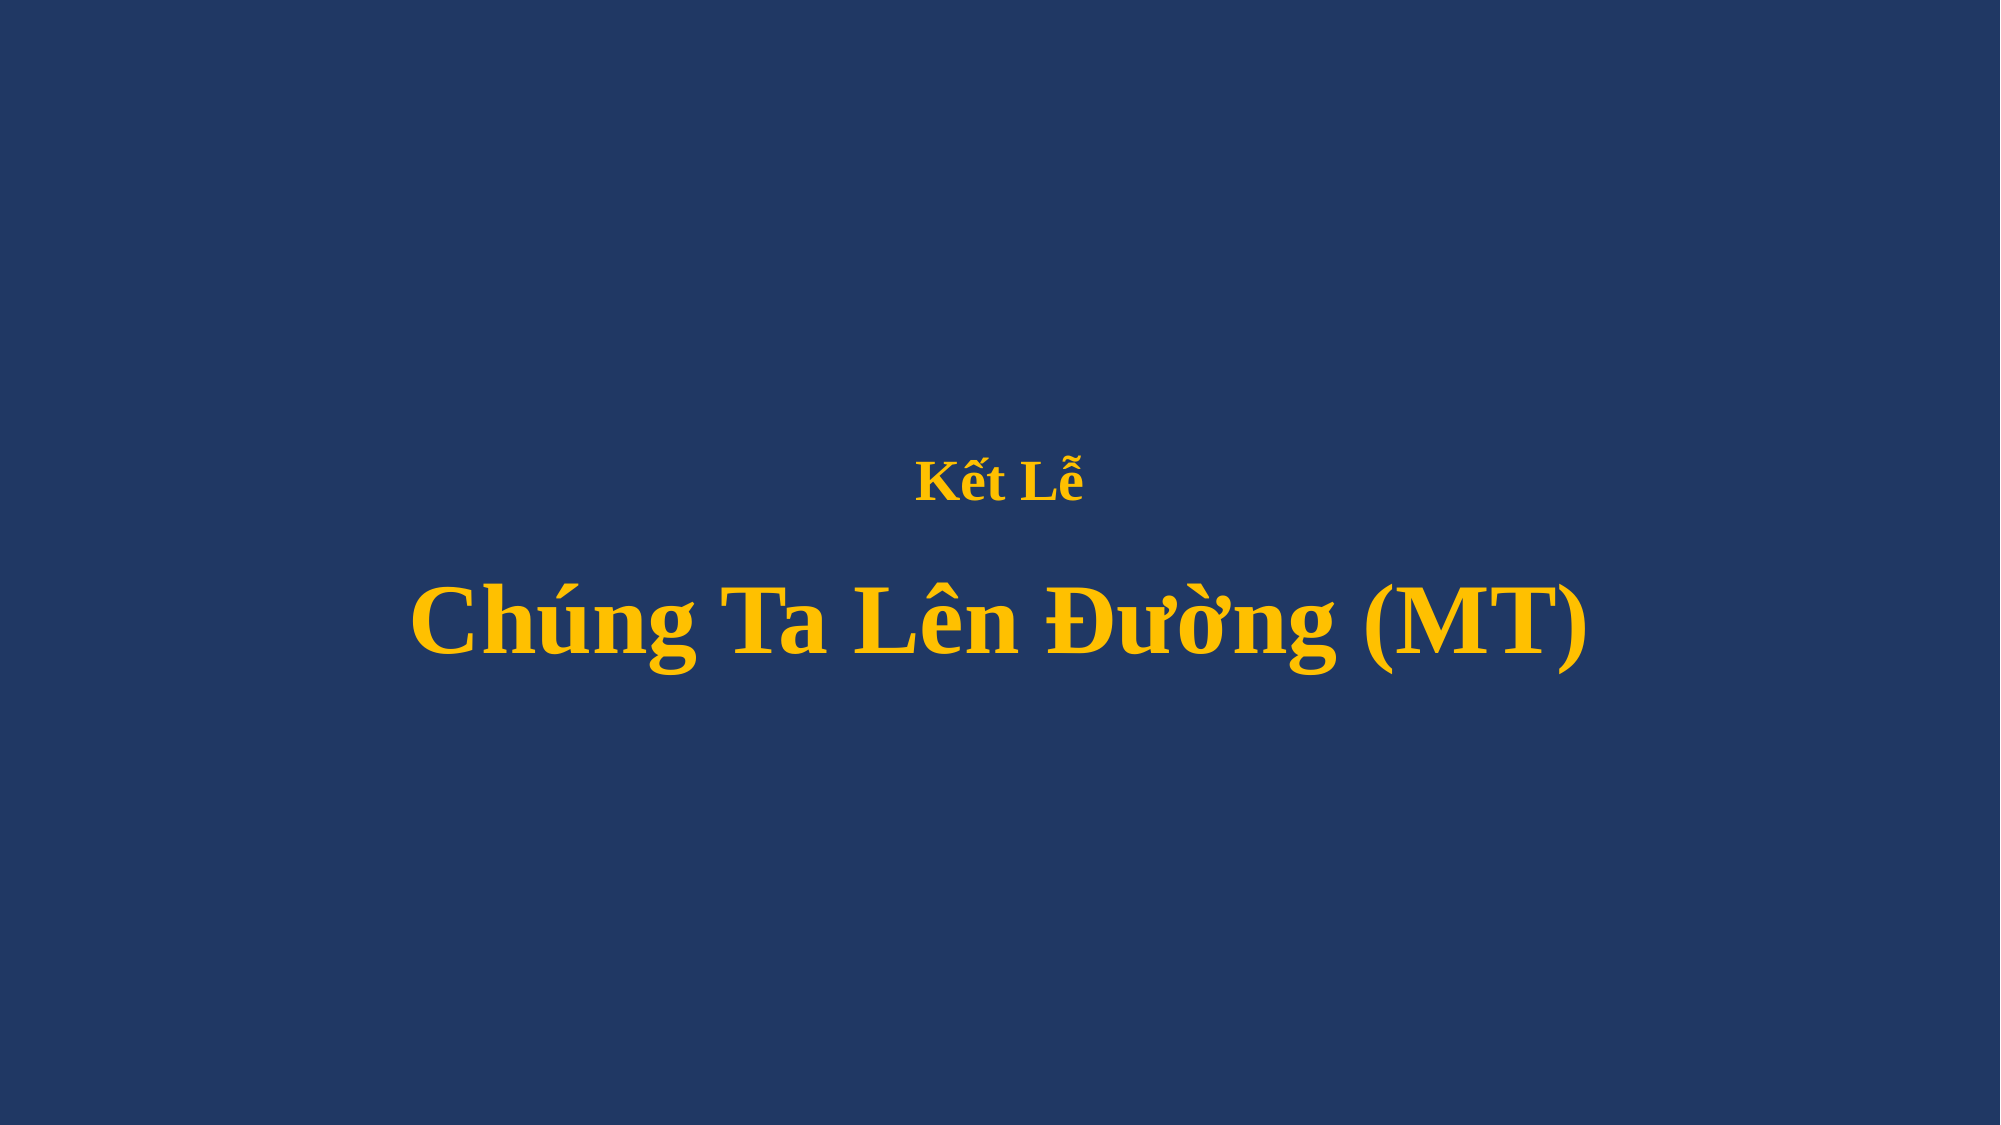

# Kết Lễ Chúng Ta Lên Đường (MT)